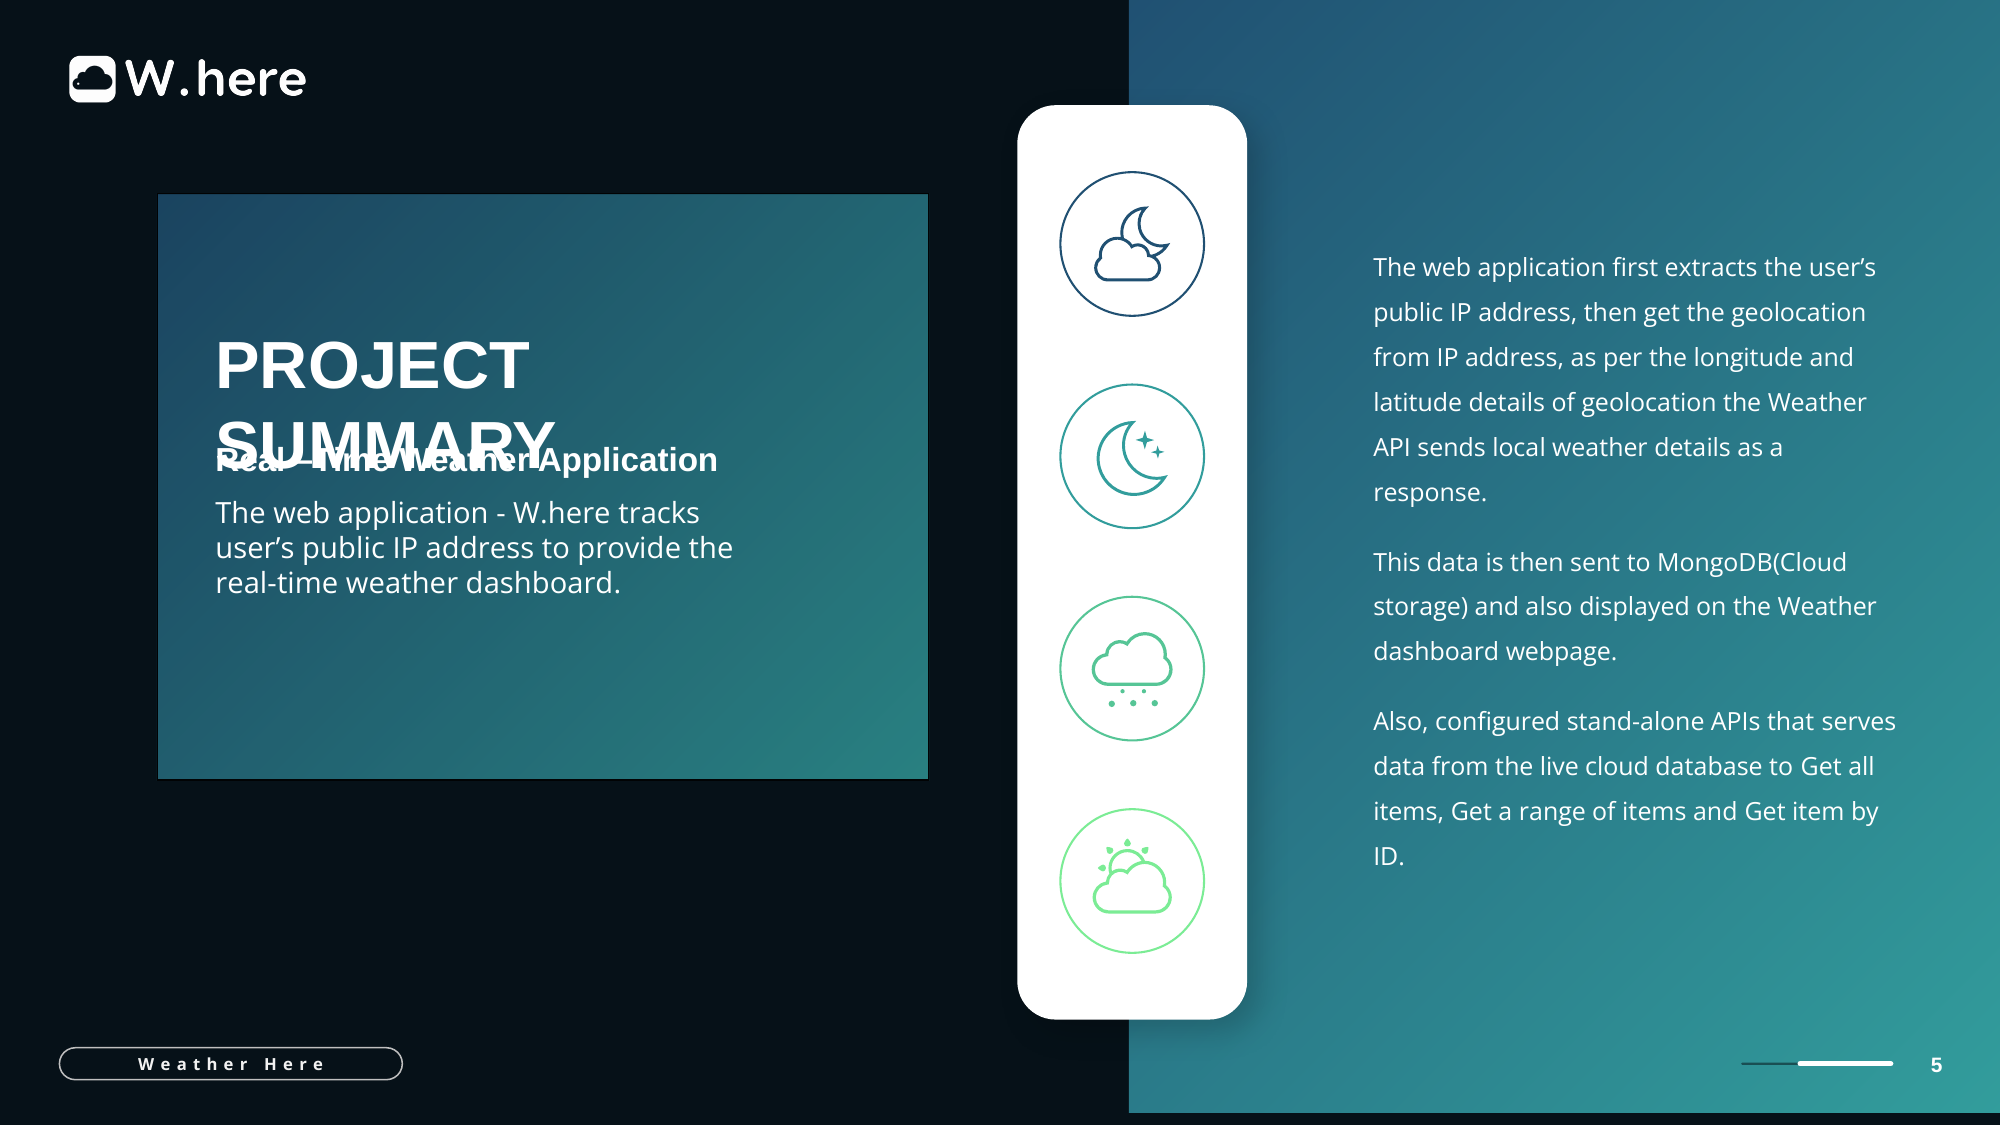

The web application first extracts the user’s public IP address, then get the geolocation from IP address, as per the longitude and latitude details of geolocation the Weather API sends local weather details as a response.
This data is then sent to MongoDB(Cloud storage) and also displayed on the Weather dashboard webpage.
Also, configured stand-alone APIs that serves data from the live cloud database to Get all items, Get a range of items and Get item by ID.
PROJECT SUMMARY

Real –Time Weather Application

The web application - W.here tracks user’s public IP address to provide the real-time weather dashboard.

5